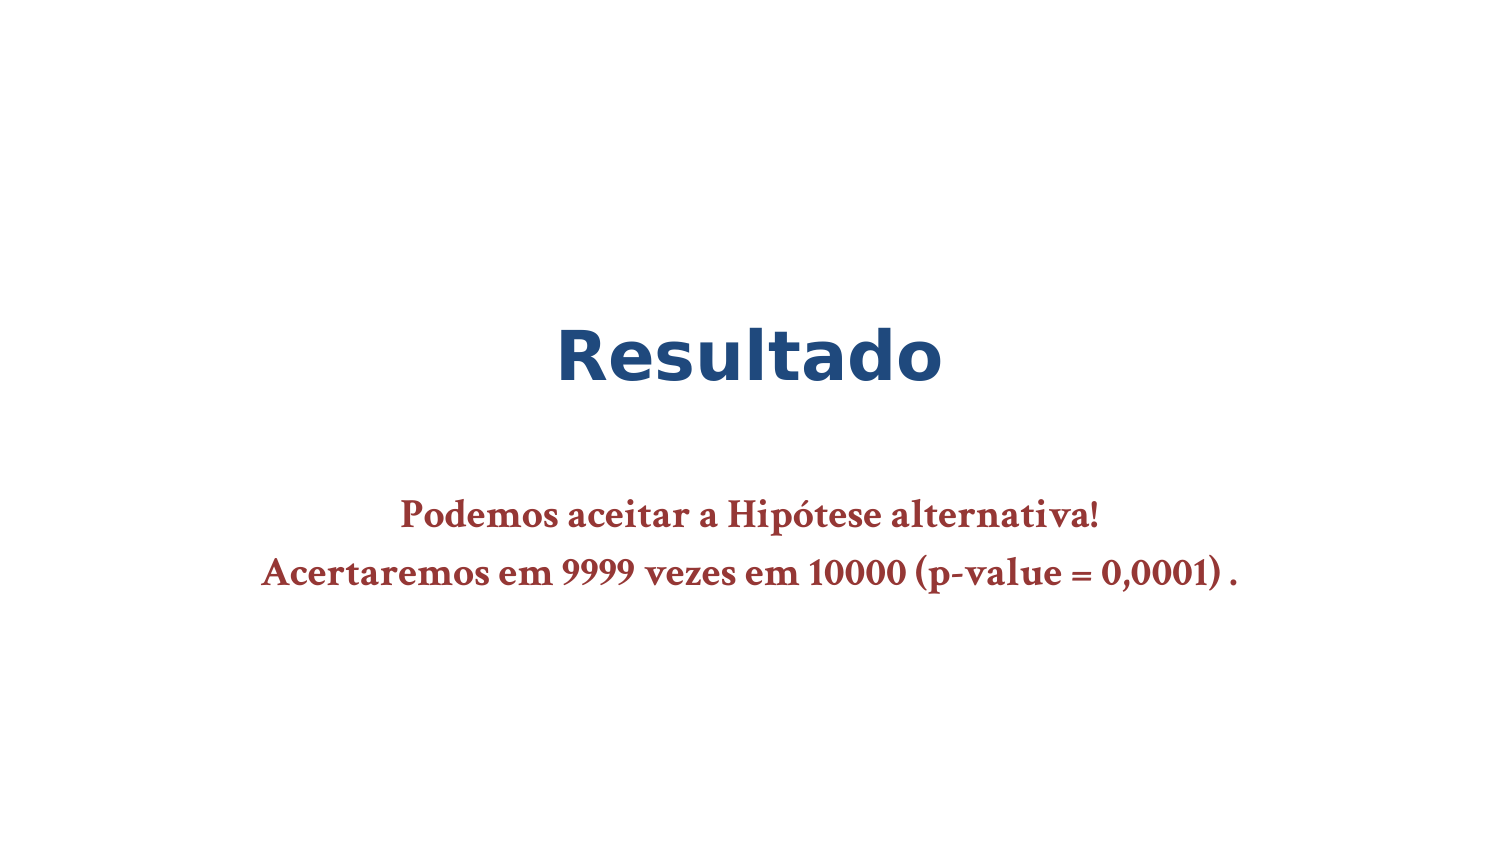

# Resultado
Podemos aceitar a Hipótese alternativa!
Acertaremos em 9999 vezes em 10000 (p-value = 0,0001) .